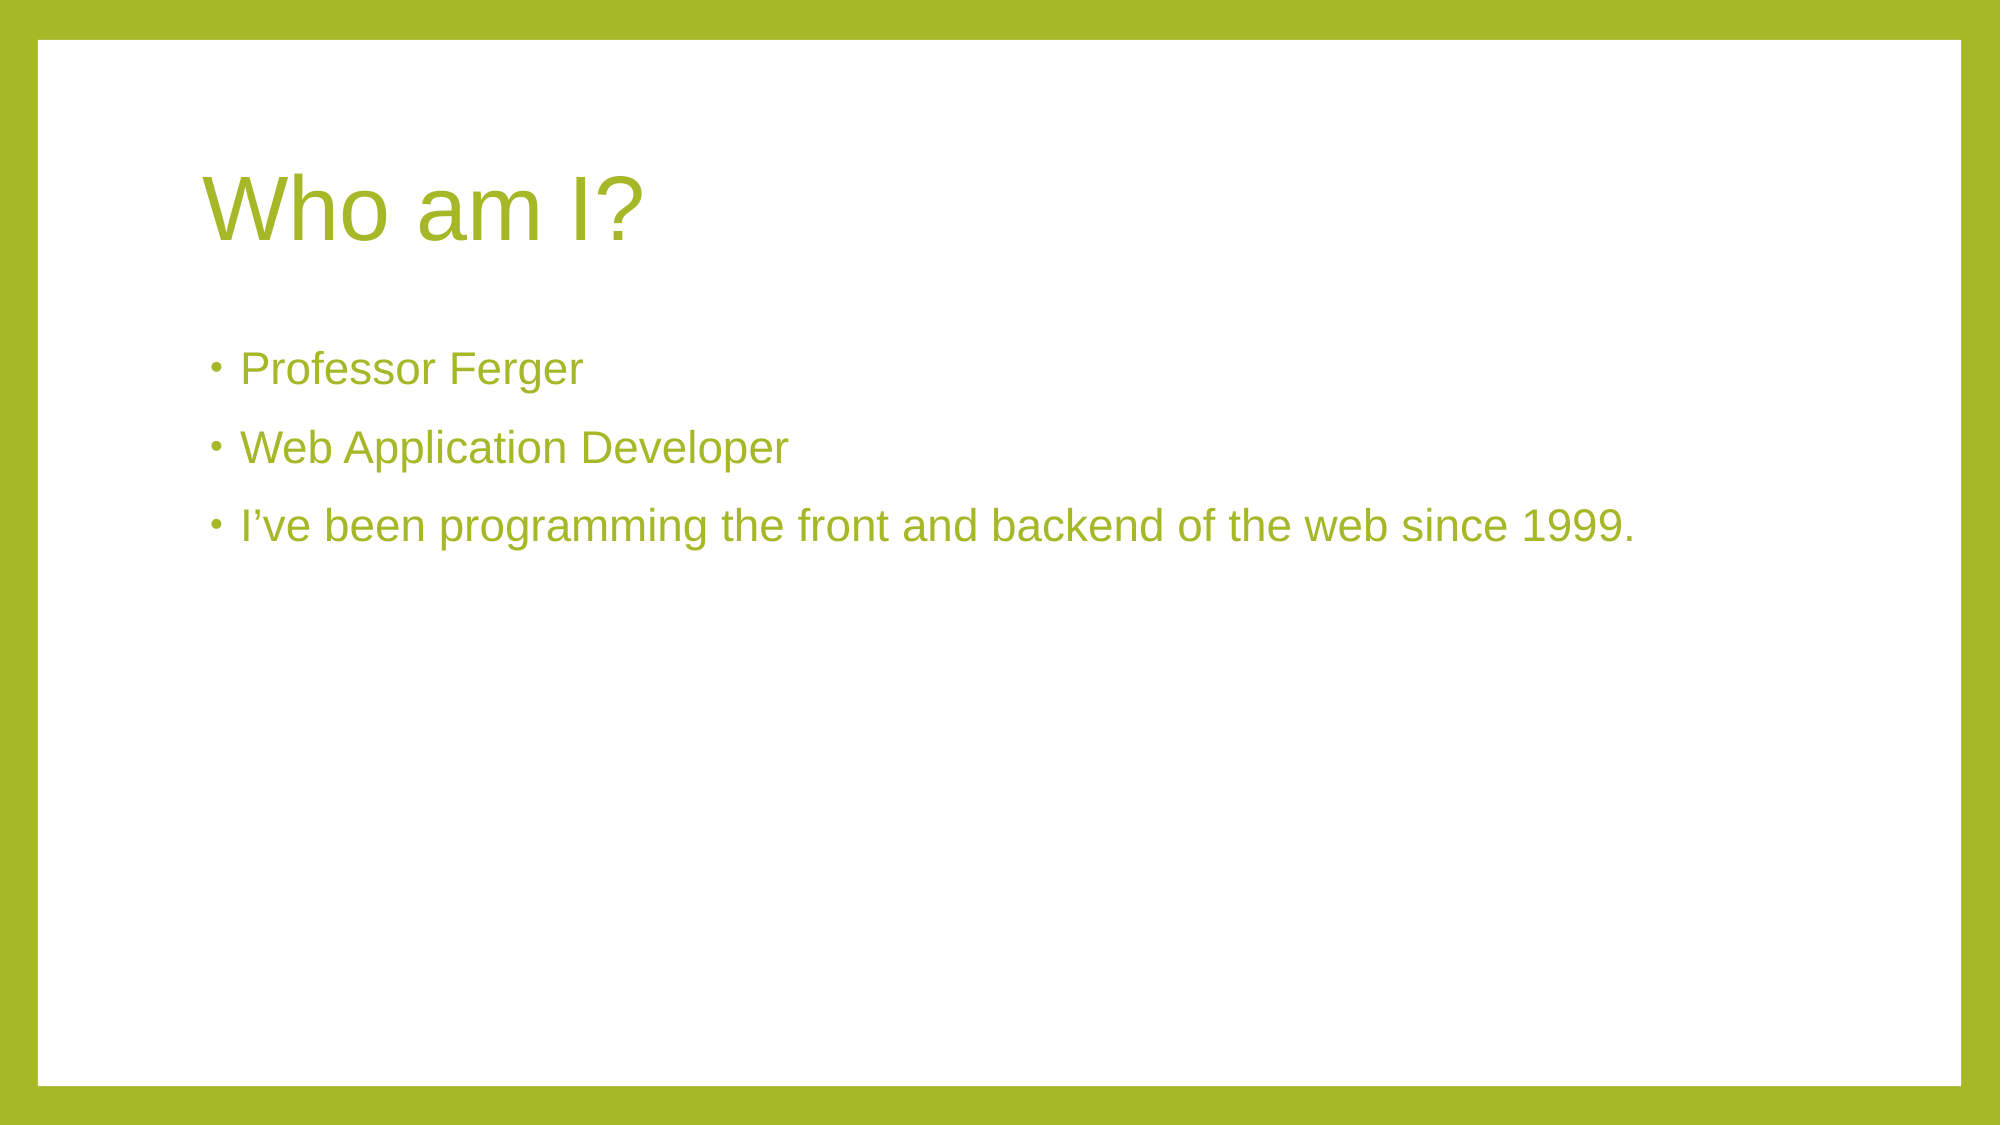

# Who am I?
Professor Ferger
Web Application Developer
I’ve been programming the front and backend of the web since 1999.